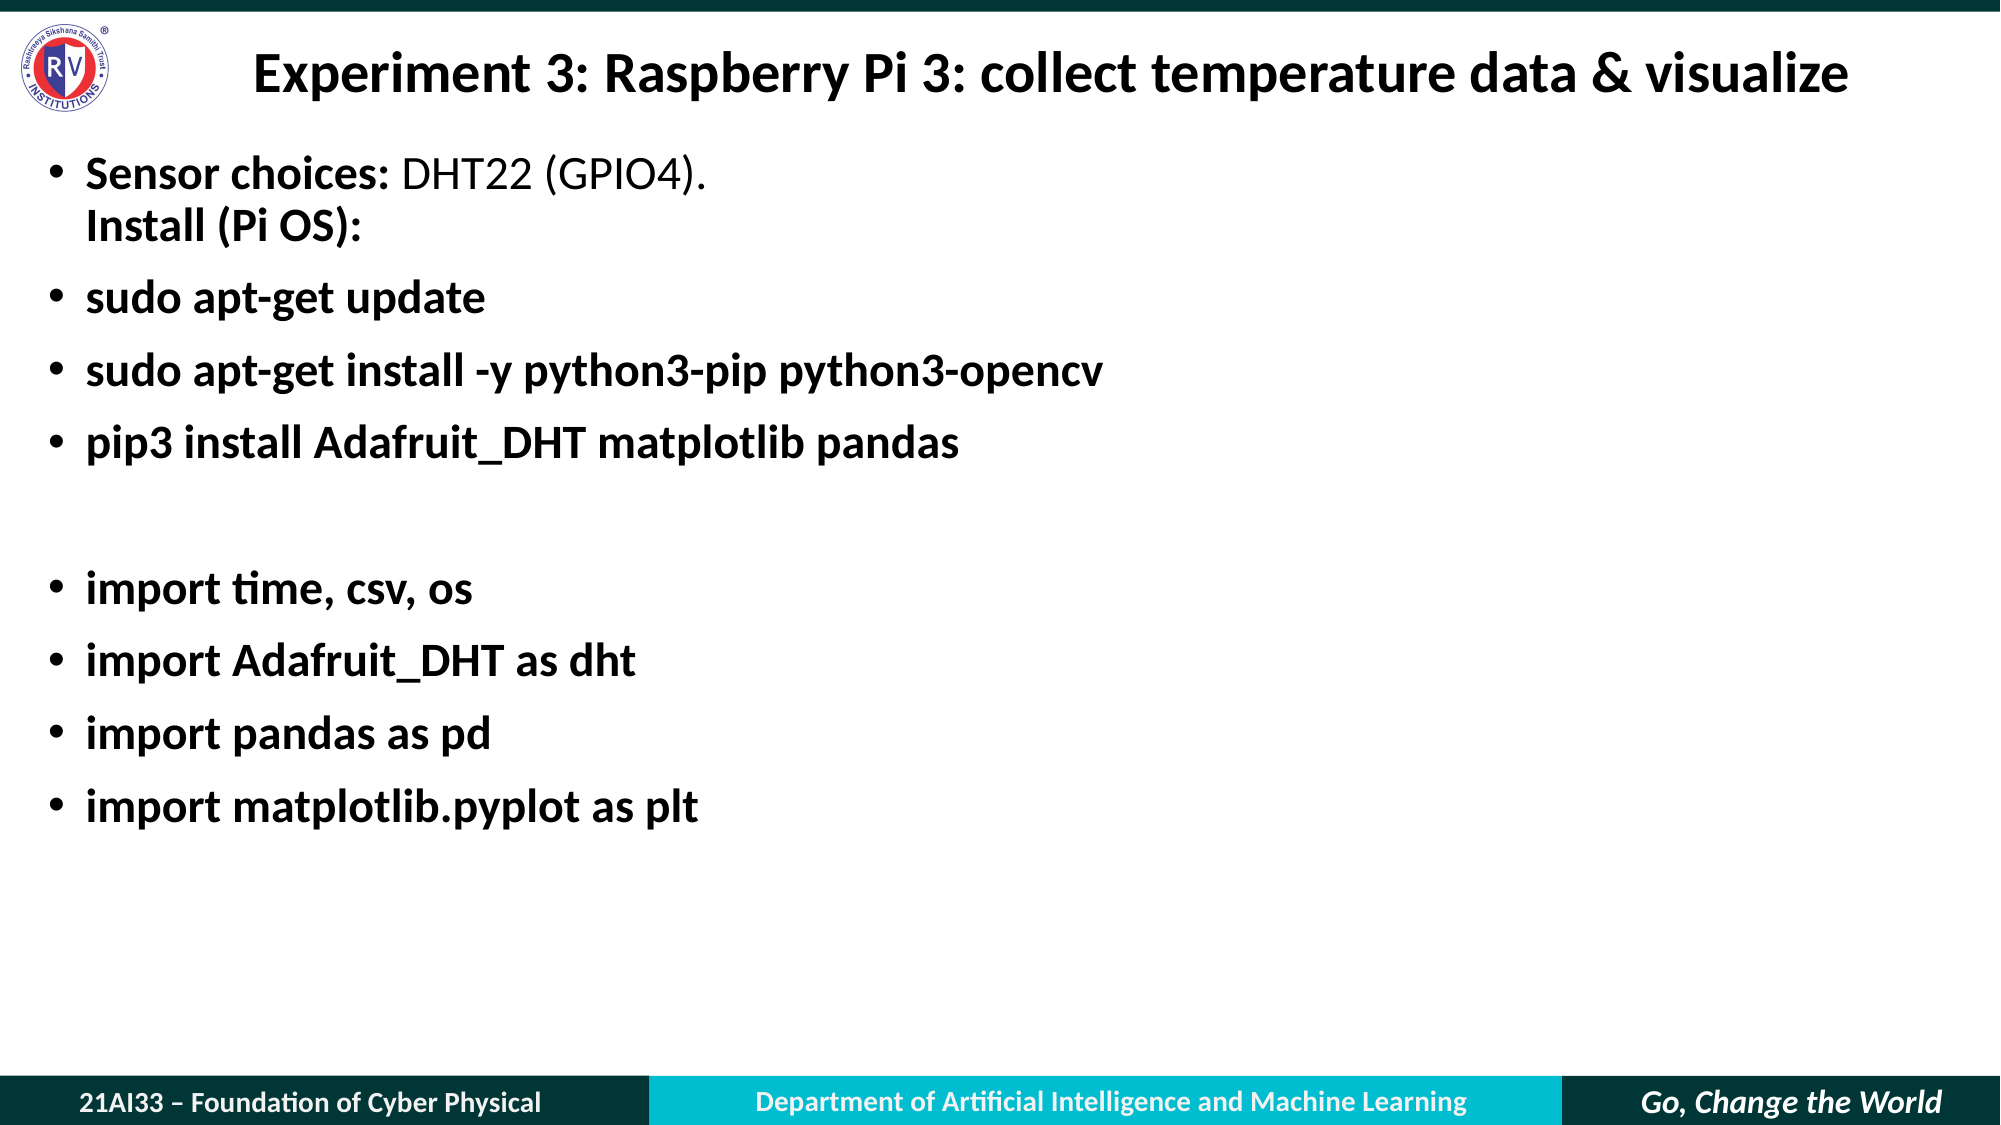

# Experiment 3: Raspberry Pi 3: collect temperature data & visualize
Sensor choices: DHT22 (GPIO4).
Install (Pi OS):
sudo apt-get update
sudo apt-get install -y python3-pip python3-opencv
pip3 install Adafruit_DHT matplotlib pandas

import time, csv, os
import Adafruit_DHT as dht
import pandas as pd
import matplotlib.pyplot as plt